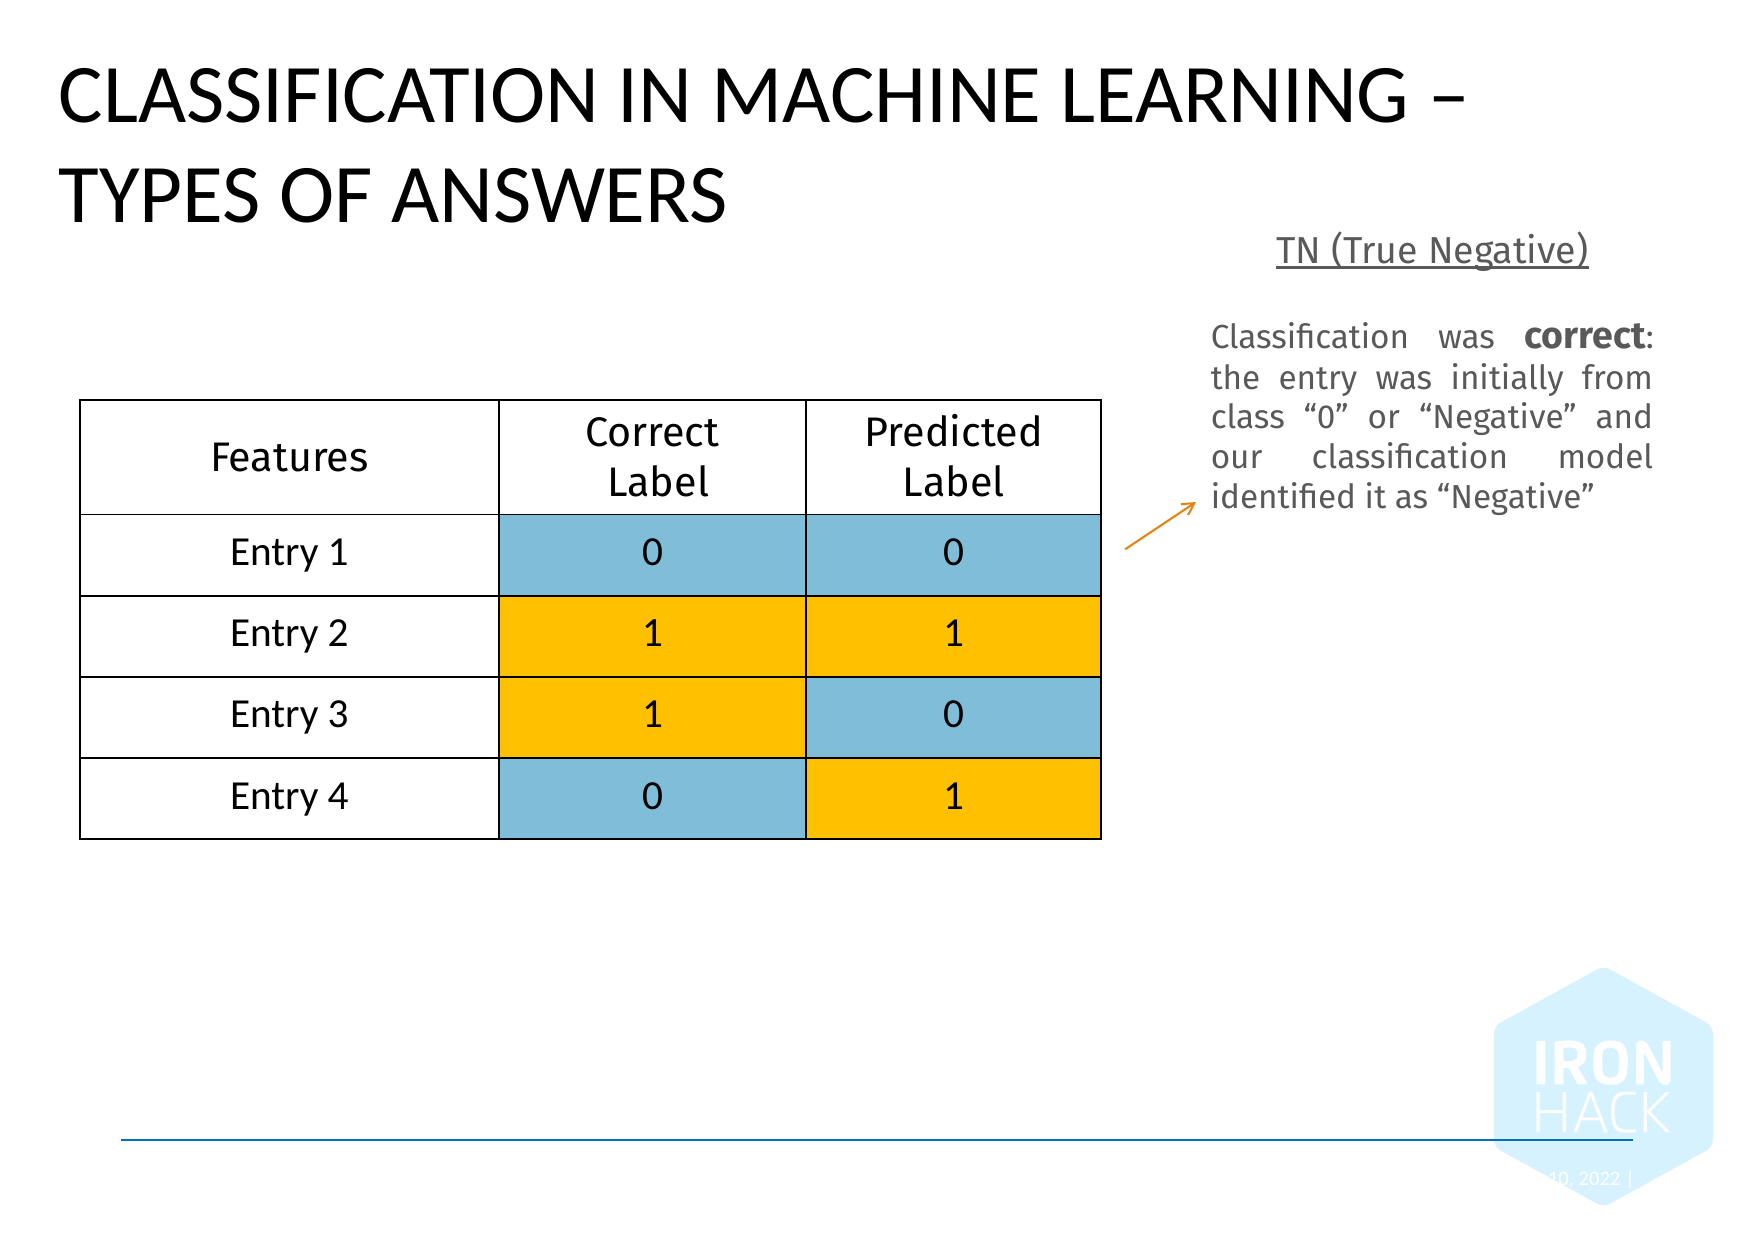

Classification in Machine learning – TYPES of ANSWERS
TN (True Negative)

Classification was correct: the entry was initially from class “0” or “Negative” and our classification model identified it as “Negative”
| Features | Correct Label | Predicted Label |
| --- | --- | --- |
| Entry 1 | 0 | 0 |
| Entry 2 | 1 | 1 |
| Entry 3 | 1 | 0 |
| Entry 4 | 0 | 1 |
March 10, 2022 |
81